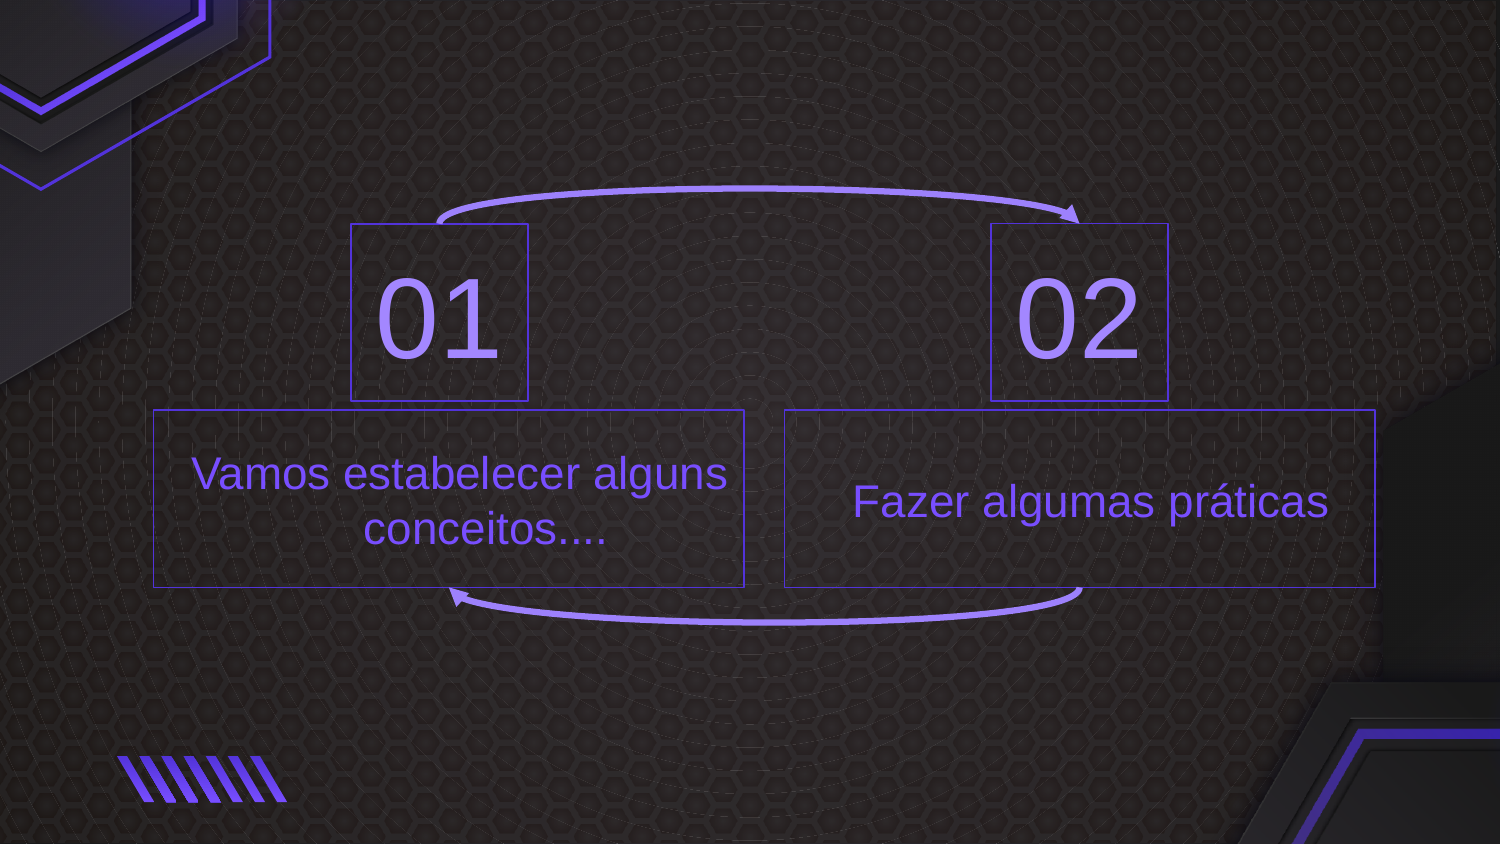

# 01
02
Vamos estabelecer alguns conceitos....
Fazer algumas práticas